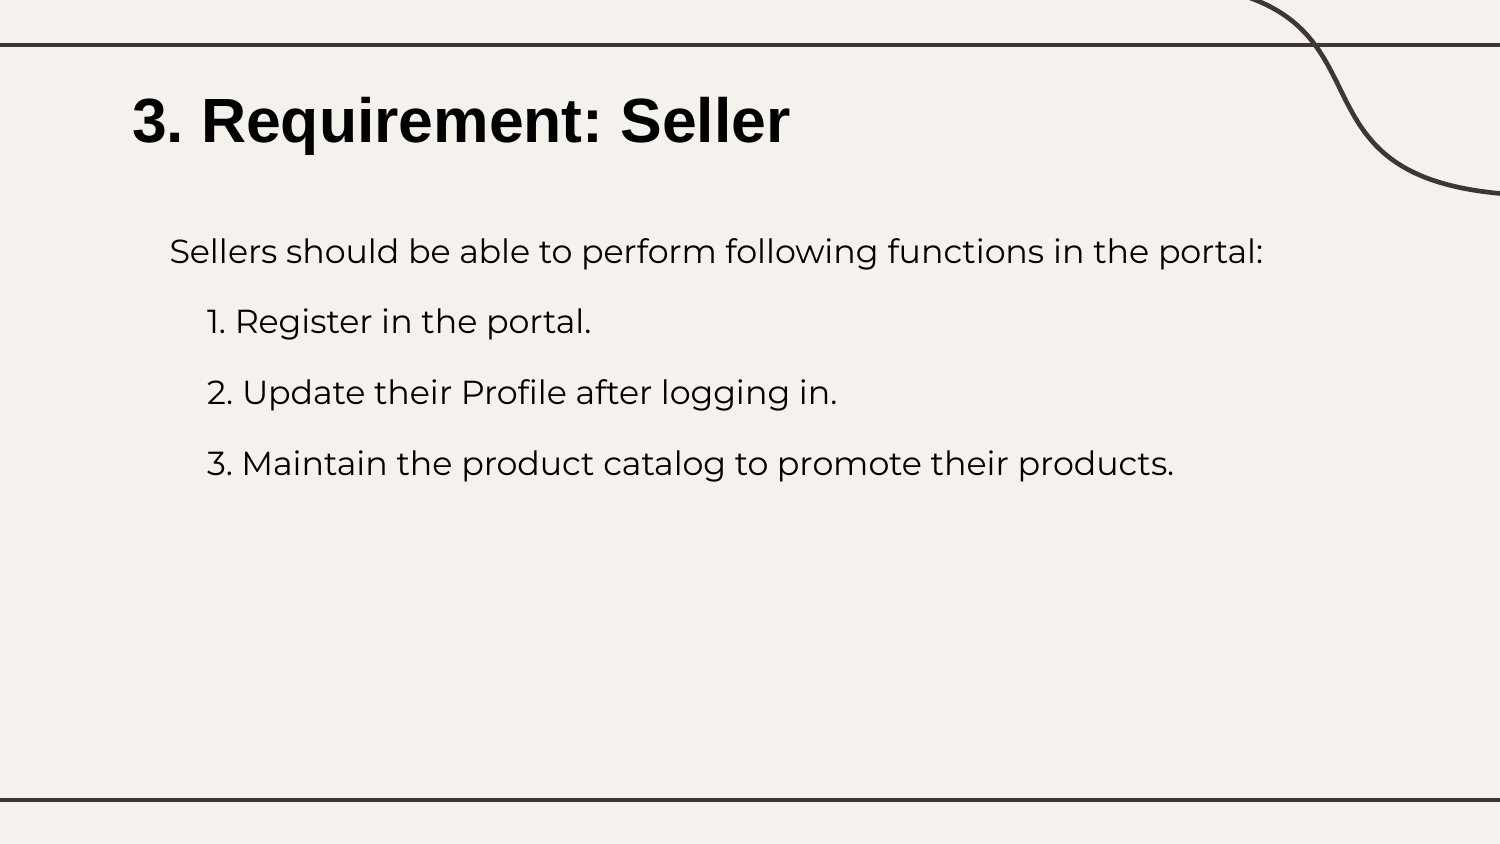

# 3. Requirement: Seller
Sellers should be able to perform following functions in the portal:
1. Register in the portal.
2. Update their Profile after logging in.
3. Maintain the product catalog to promote their products.